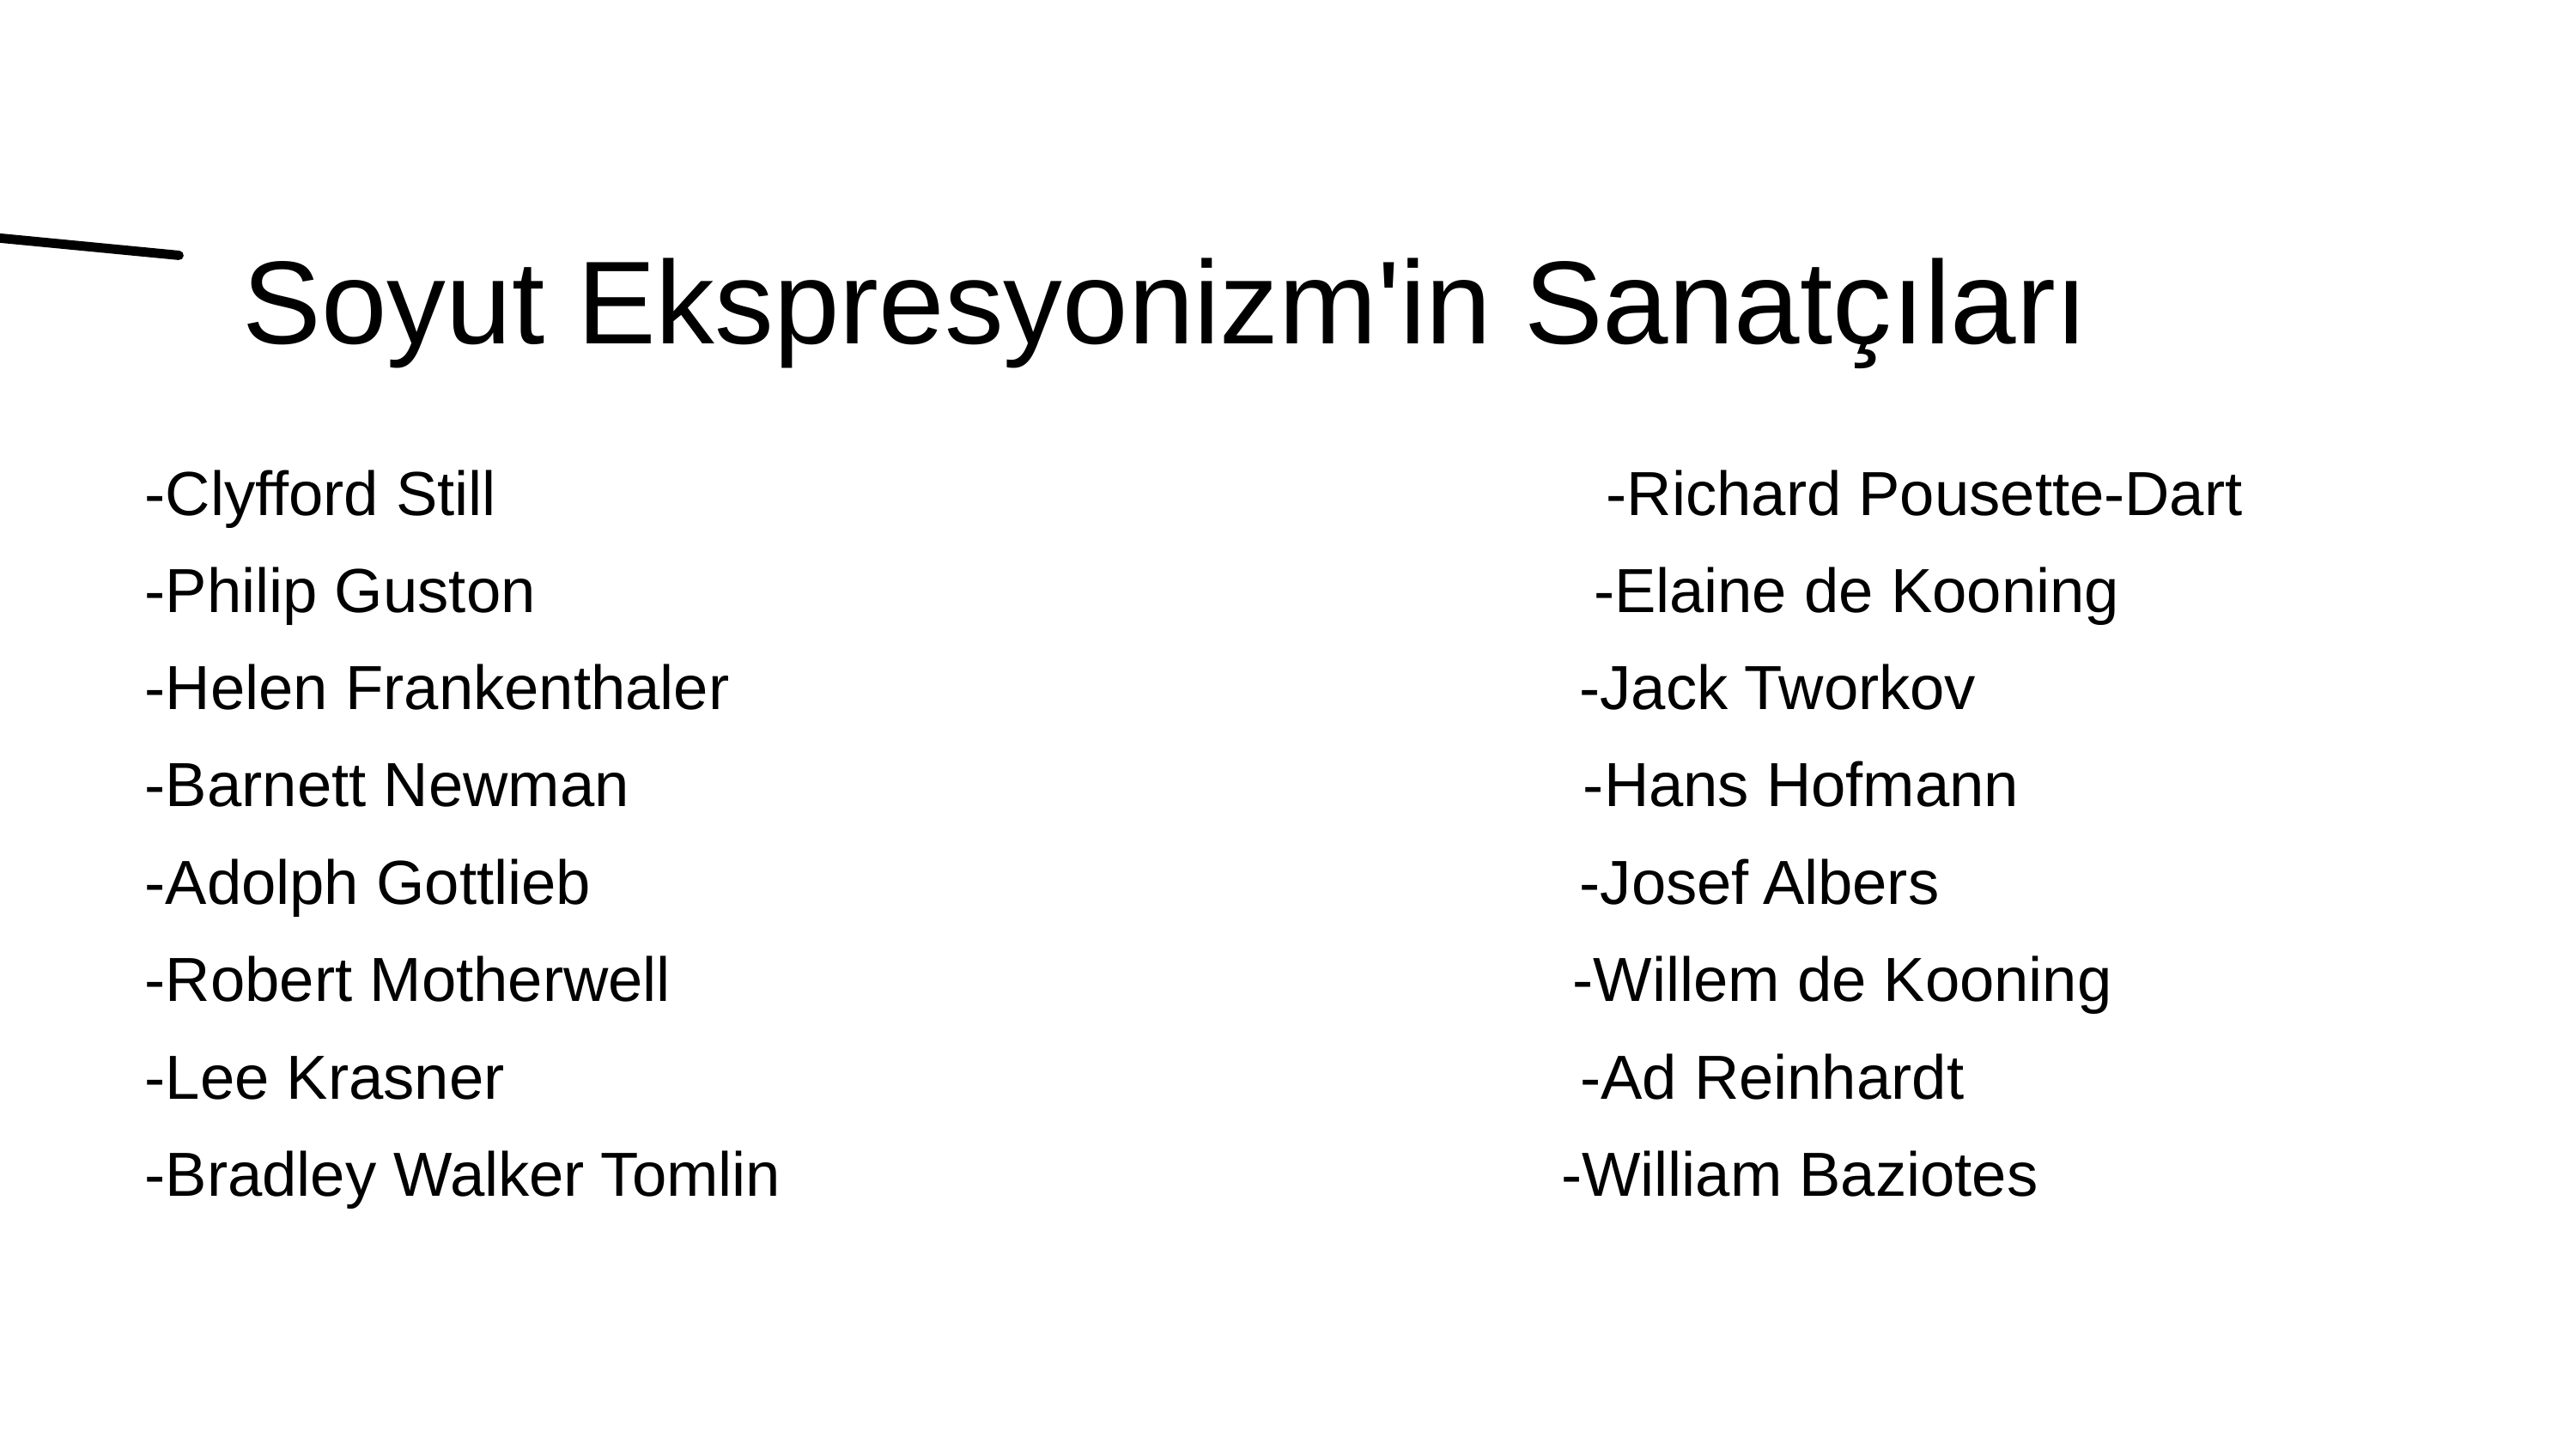

Soyut Ekspresyonizm'in Sanatçıları
-Clyfford Still                                                                -Richard Pousette-Dart
-Philip Guston                                                             -Elaine de Kooning
-Helen Frankenthaler                                                 -Jack Tworkov
-Barnett Newman                                                       -Hans Hofmann
-Adolph Gottlieb                                                         -Josef Albers
-Robert Motherwell                                                    -Willem de Kooning
-Lee Krasner                                                              -Ad Reinhardt
-Bradley Walker Tomlin                                             -William Baziotes